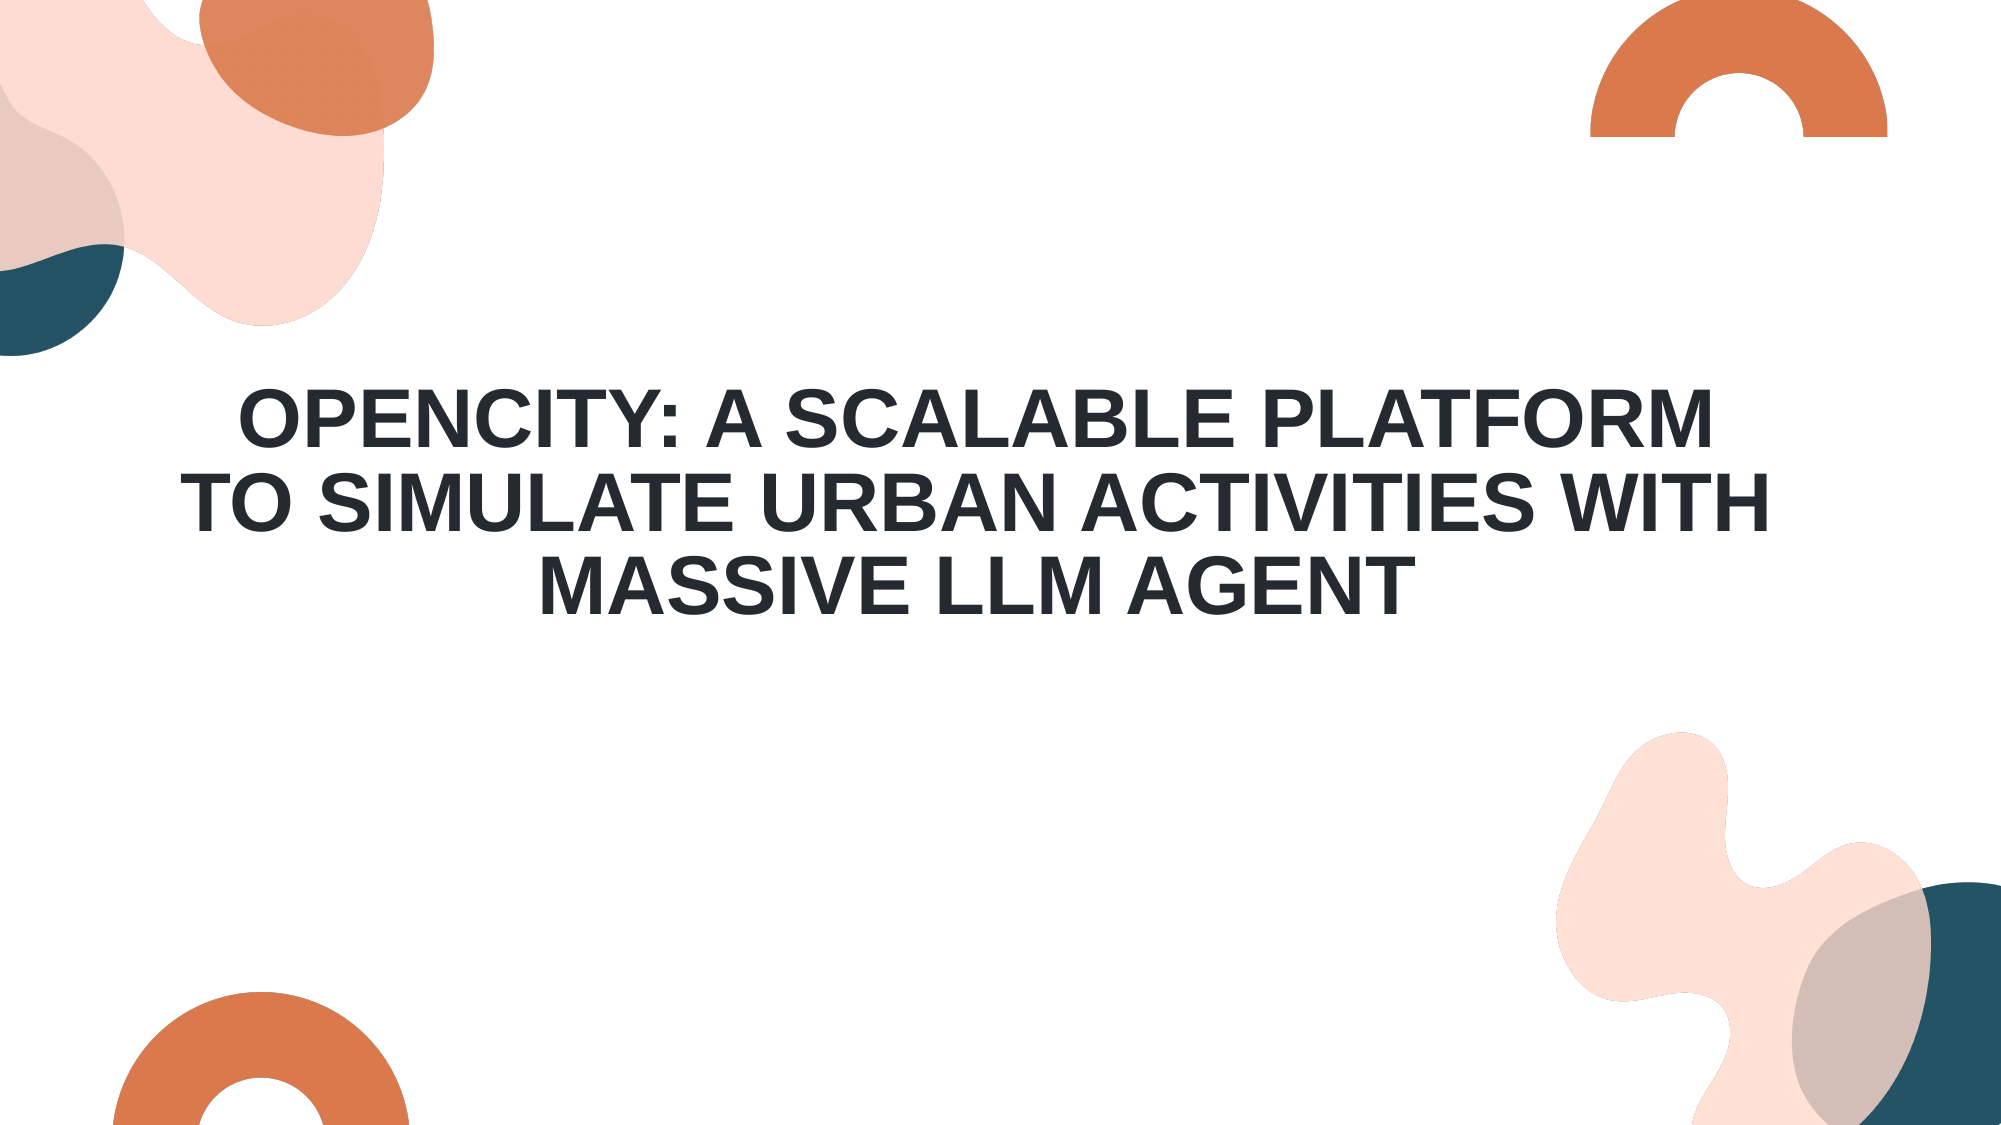

OPENCITY: A SCALABLE PLATFORM TO SIMULATE URBAN ACTIVITIES WITH MASSIVE LLM AGENT